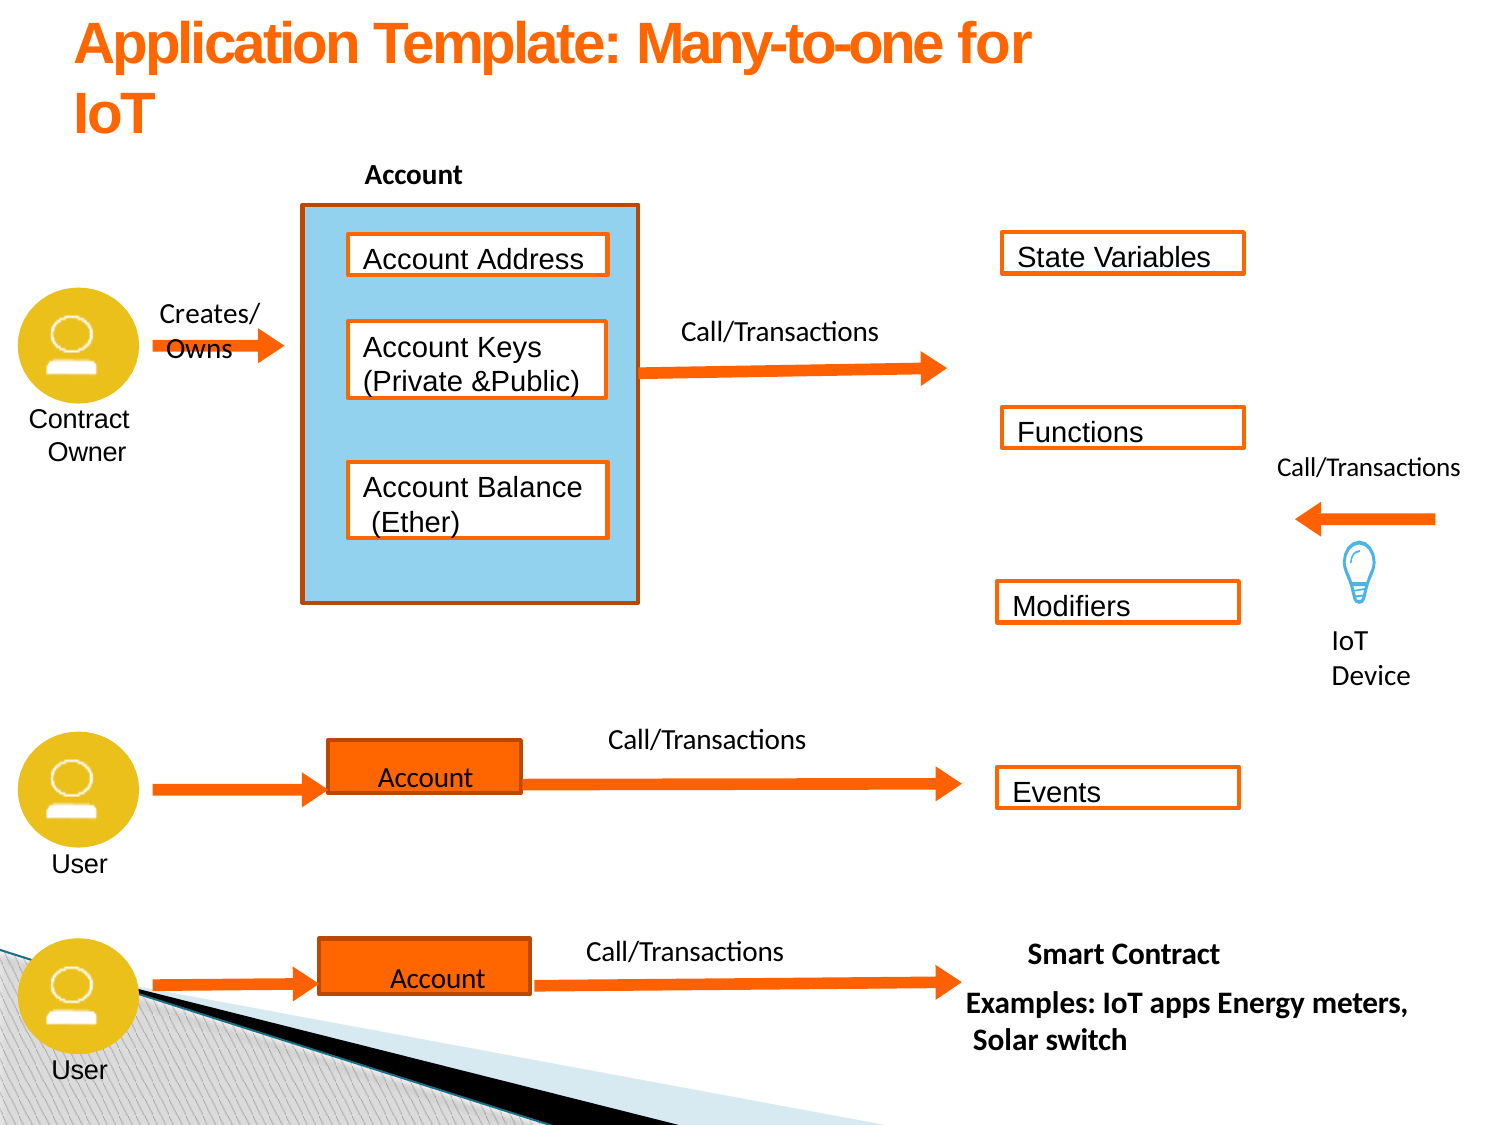

# Application Template: Many-to-one for IoT
Account

State Variables
Account Address

Creates/  Owns
Call/Transactions
Account Keys  (Private &Public)

Contract  Owner
Functions
Call/Transactions
Account Balance  (Ether)

Modifiers
IoT  Device
Call/Transactions

Account

Events
User
Smart Contract
Examples: IoT apps Energy meters,  Solar switch
Call/Transactions

Account
User